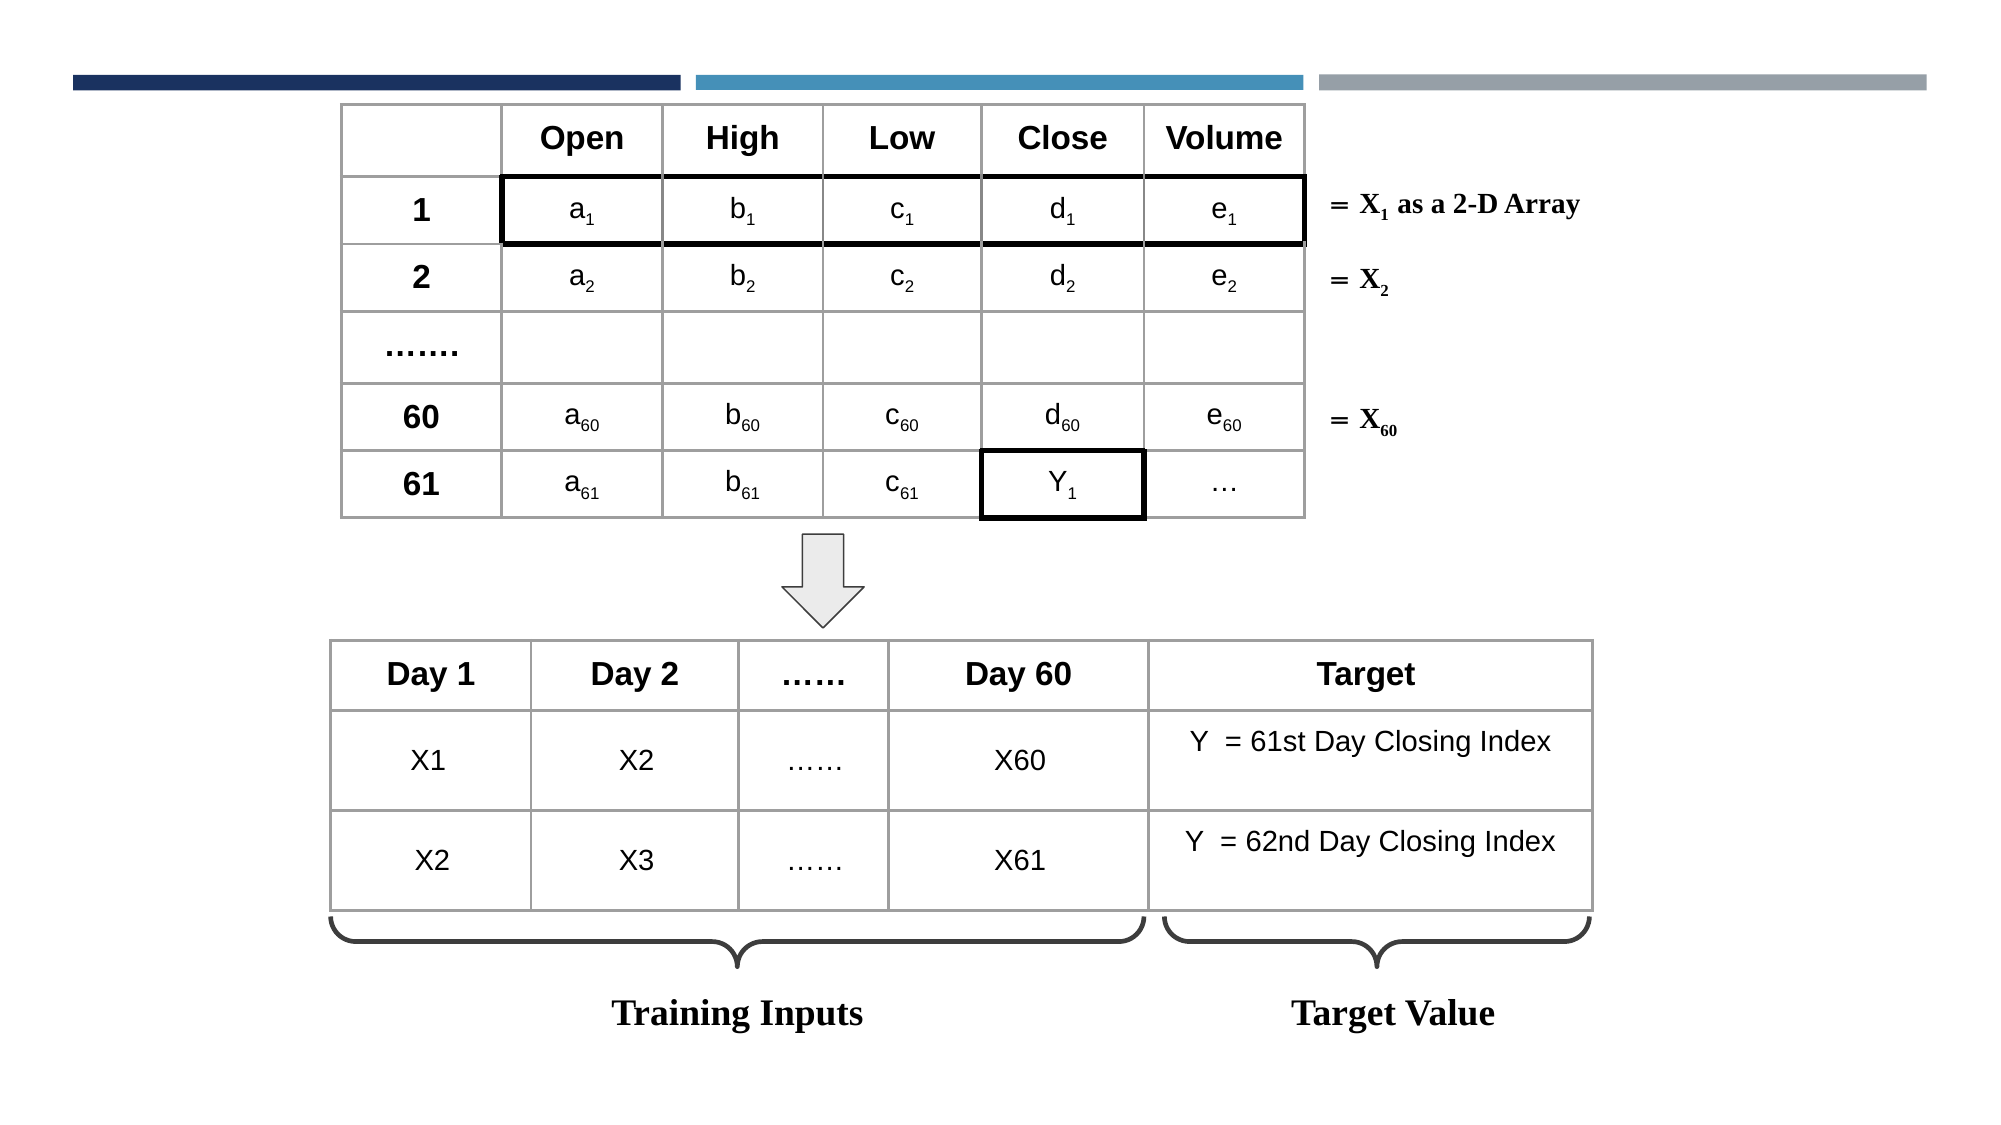

|  | Open | High | Low | Close | Volume |
| --- | --- | --- | --- | --- | --- |
| 1 | a1 | b1 | c1 | d1 | e1 |
| 2 | a2 | b2 | c2 | d2 | e2 |
| ……. |  |  |  |  |  |
| 60 | a60 | b60 | c60 | d60 | e60 |
| 61 | a61 | b61 | c61 | Y1 | … |
 = X1  as a 2-D Array
 = X2
 = X60

| Day 1 | Day 2 | …… | Day 60 | Target |
| --- | --- | --- | --- | --- |
| X1 | X2 | …… | X60 | Y = 61st Day Closing Index |
| X2 | X3 | …… | X61 | Y = 62nd Day Closing Index |

Training Inputs
Target Value